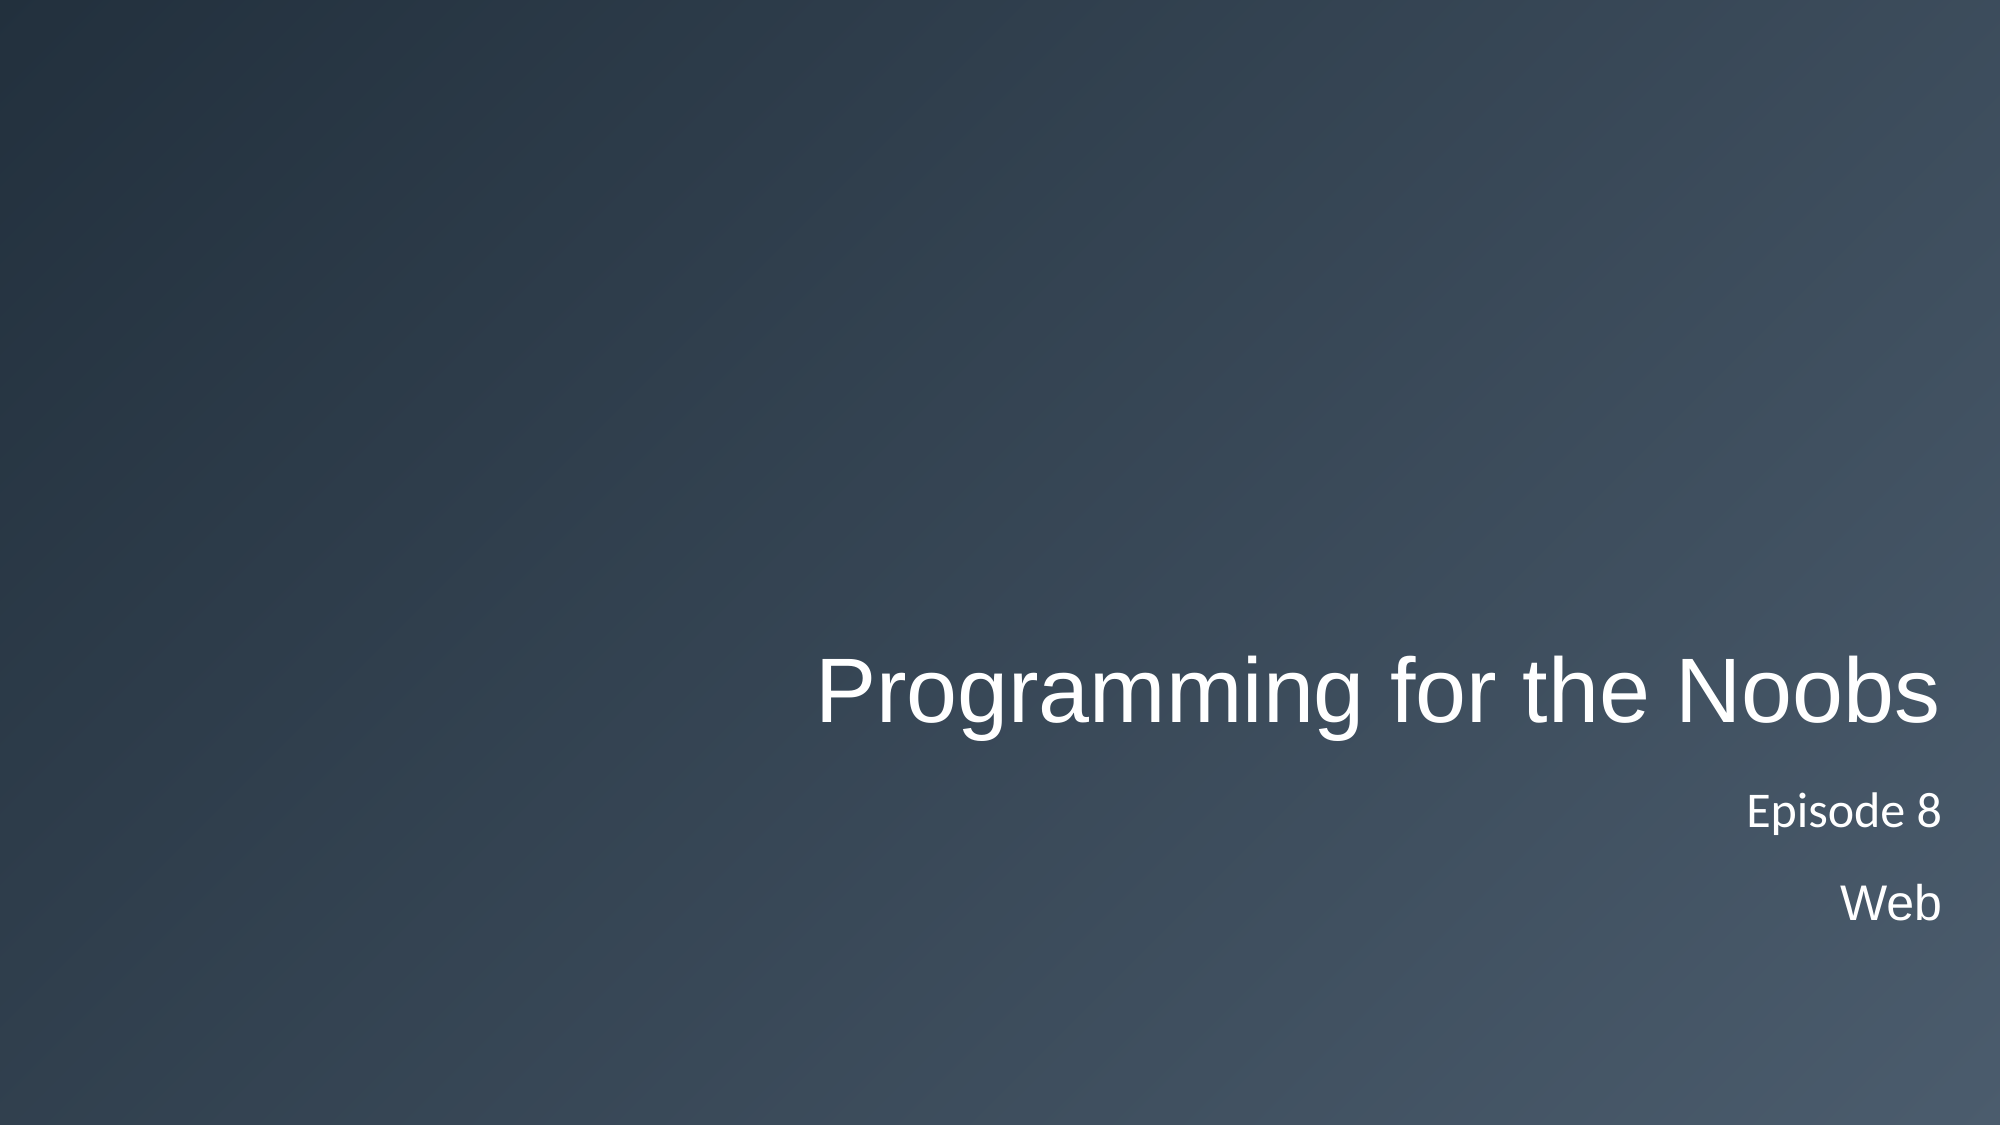

Programming for the Noobs
Episode 8
Web